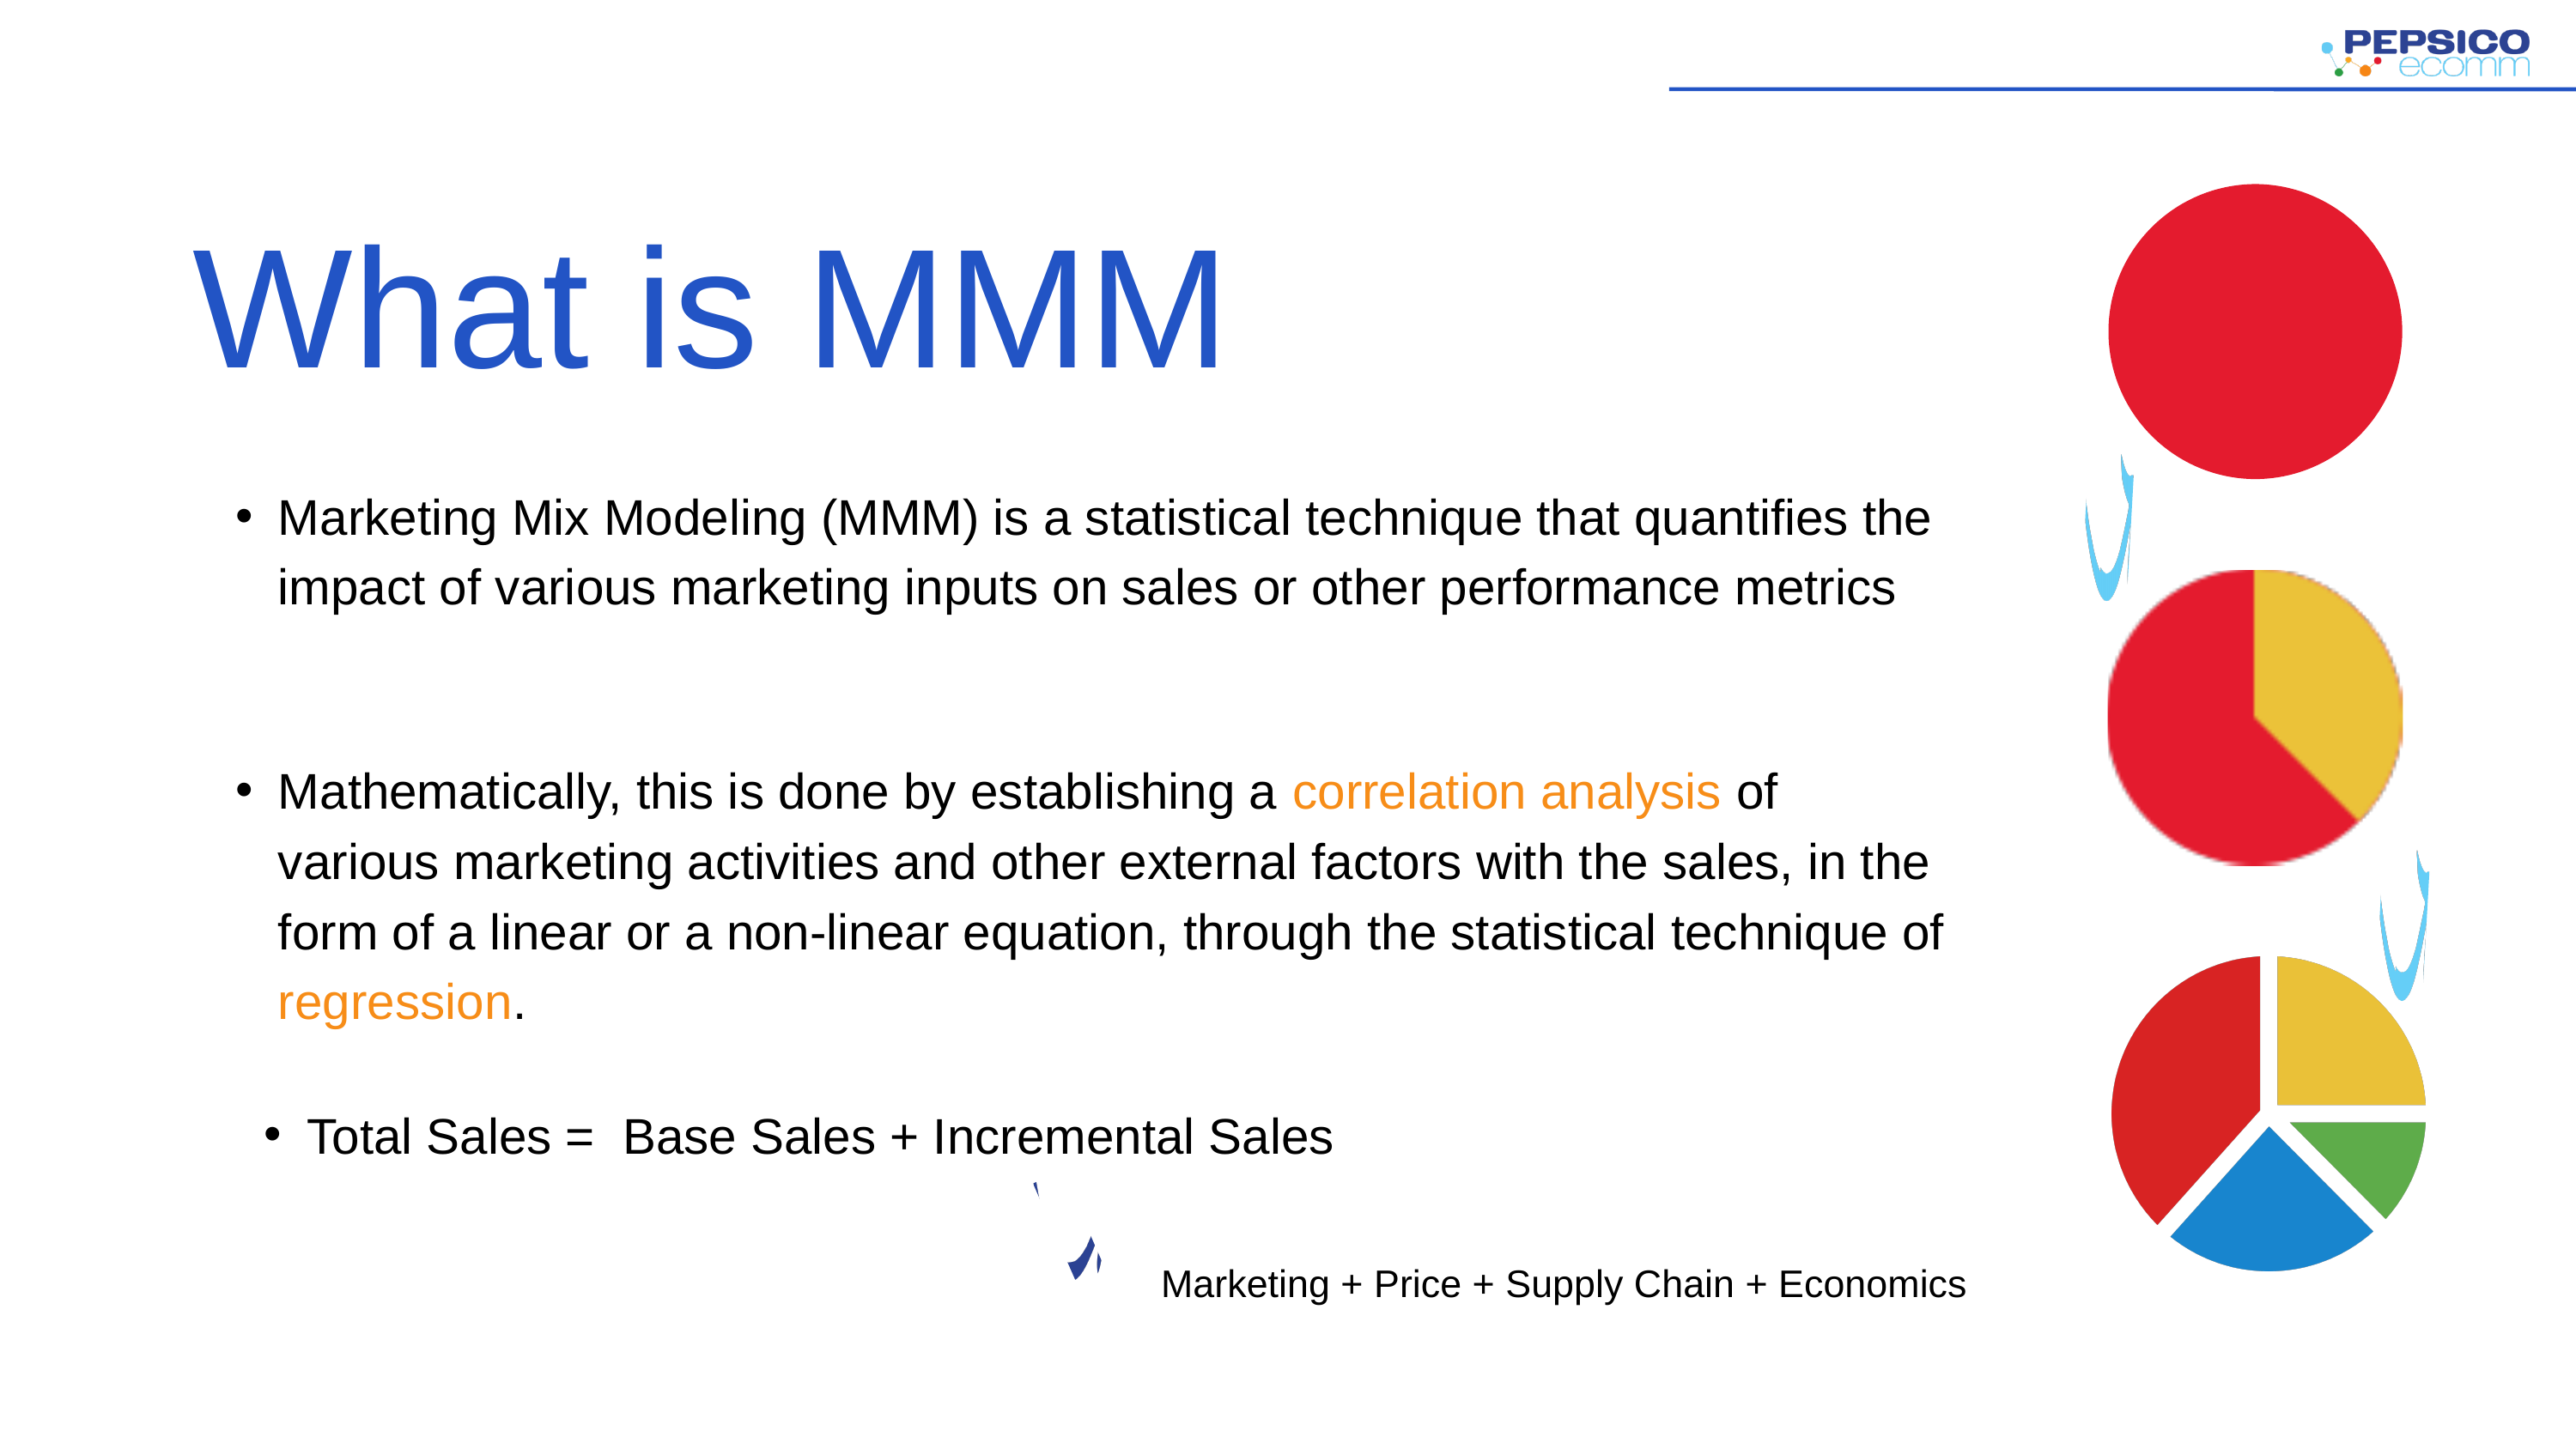

What is MMM

Total Available Market (TAM)
Marketing Mix Modeling (MMM) is a statistical technique that quantifies the impact of various marketing inputs on sales or other performance metrics

Mathematically, this is done by establishing a correlation analysis of various marketing activities and other external factors with the sales, in the form of a linear or a non-linear equation, through the statistical technique of regression.

Total Sales =  Base Sales + Incremental Sales

Marketing + Price + Supply Chain + Economics